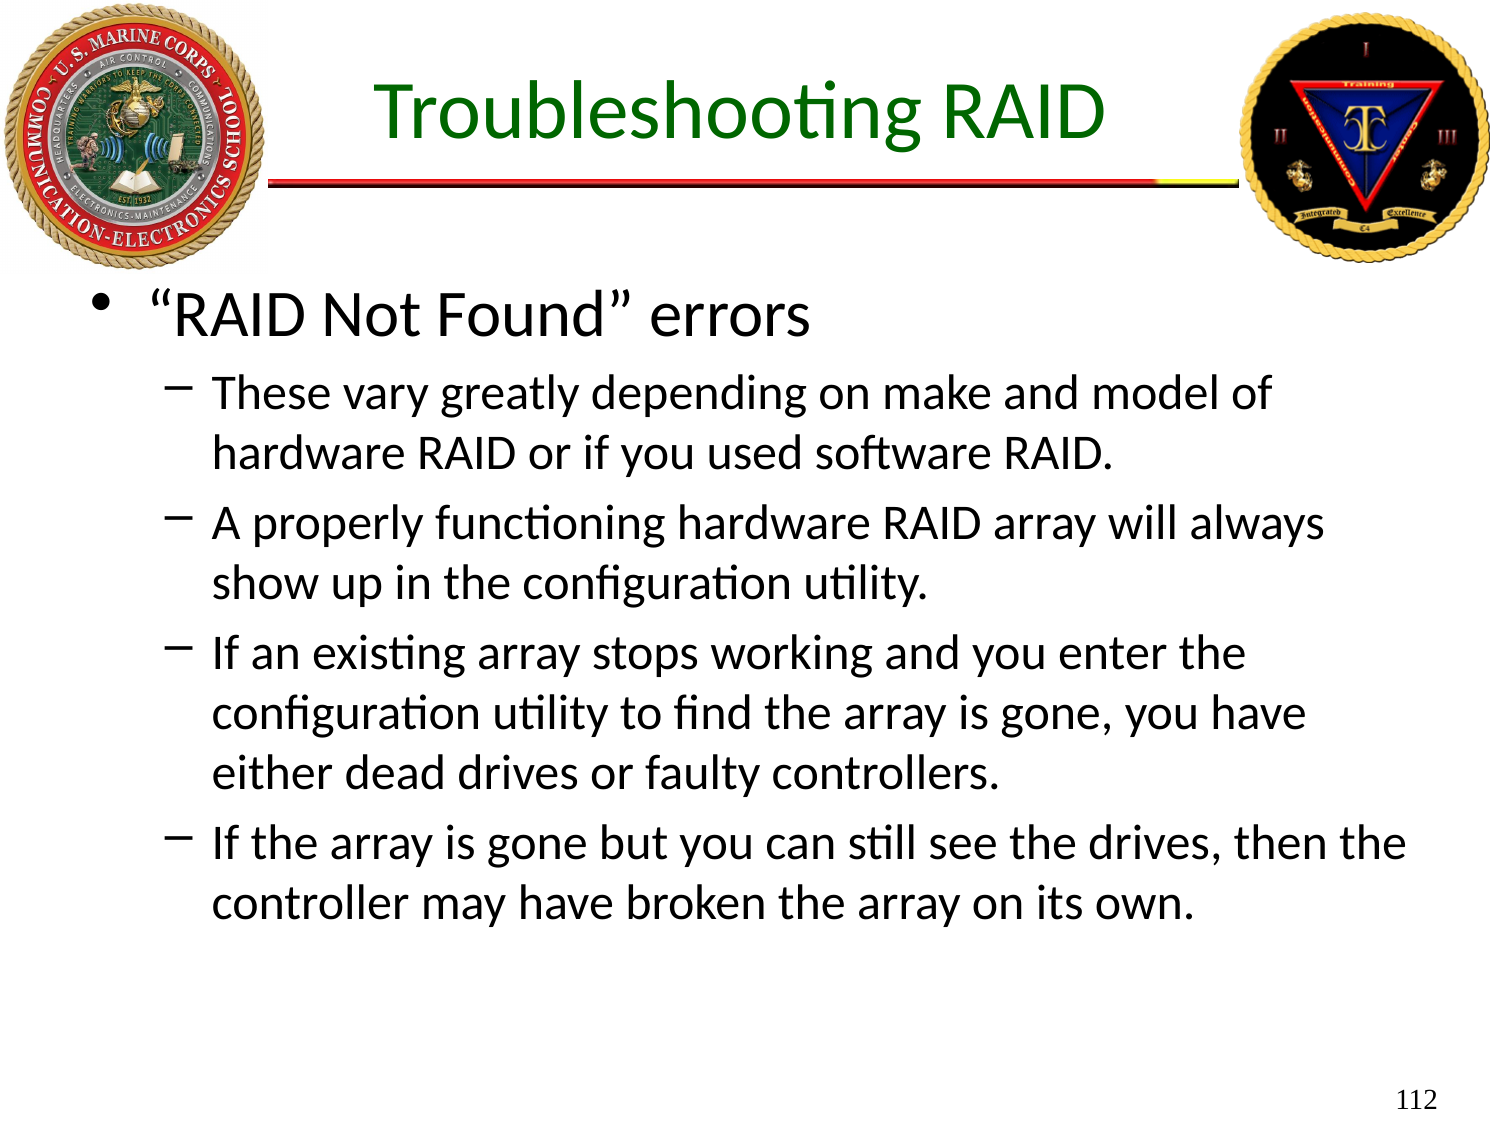

# Troubleshooting RAID
“RAID Not Found” errors
These vary greatly depending on make and model of hardware RAID or if you used software RAID.
A properly functioning hardware RAID array will always show up in the configuration utility.
If an existing array stops working and you enter the configuration utility to find the array is gone, you have either dead drives or faulty controllers.
If the array is gone but you can still see the drives, then the controller may have broken the array on its own.